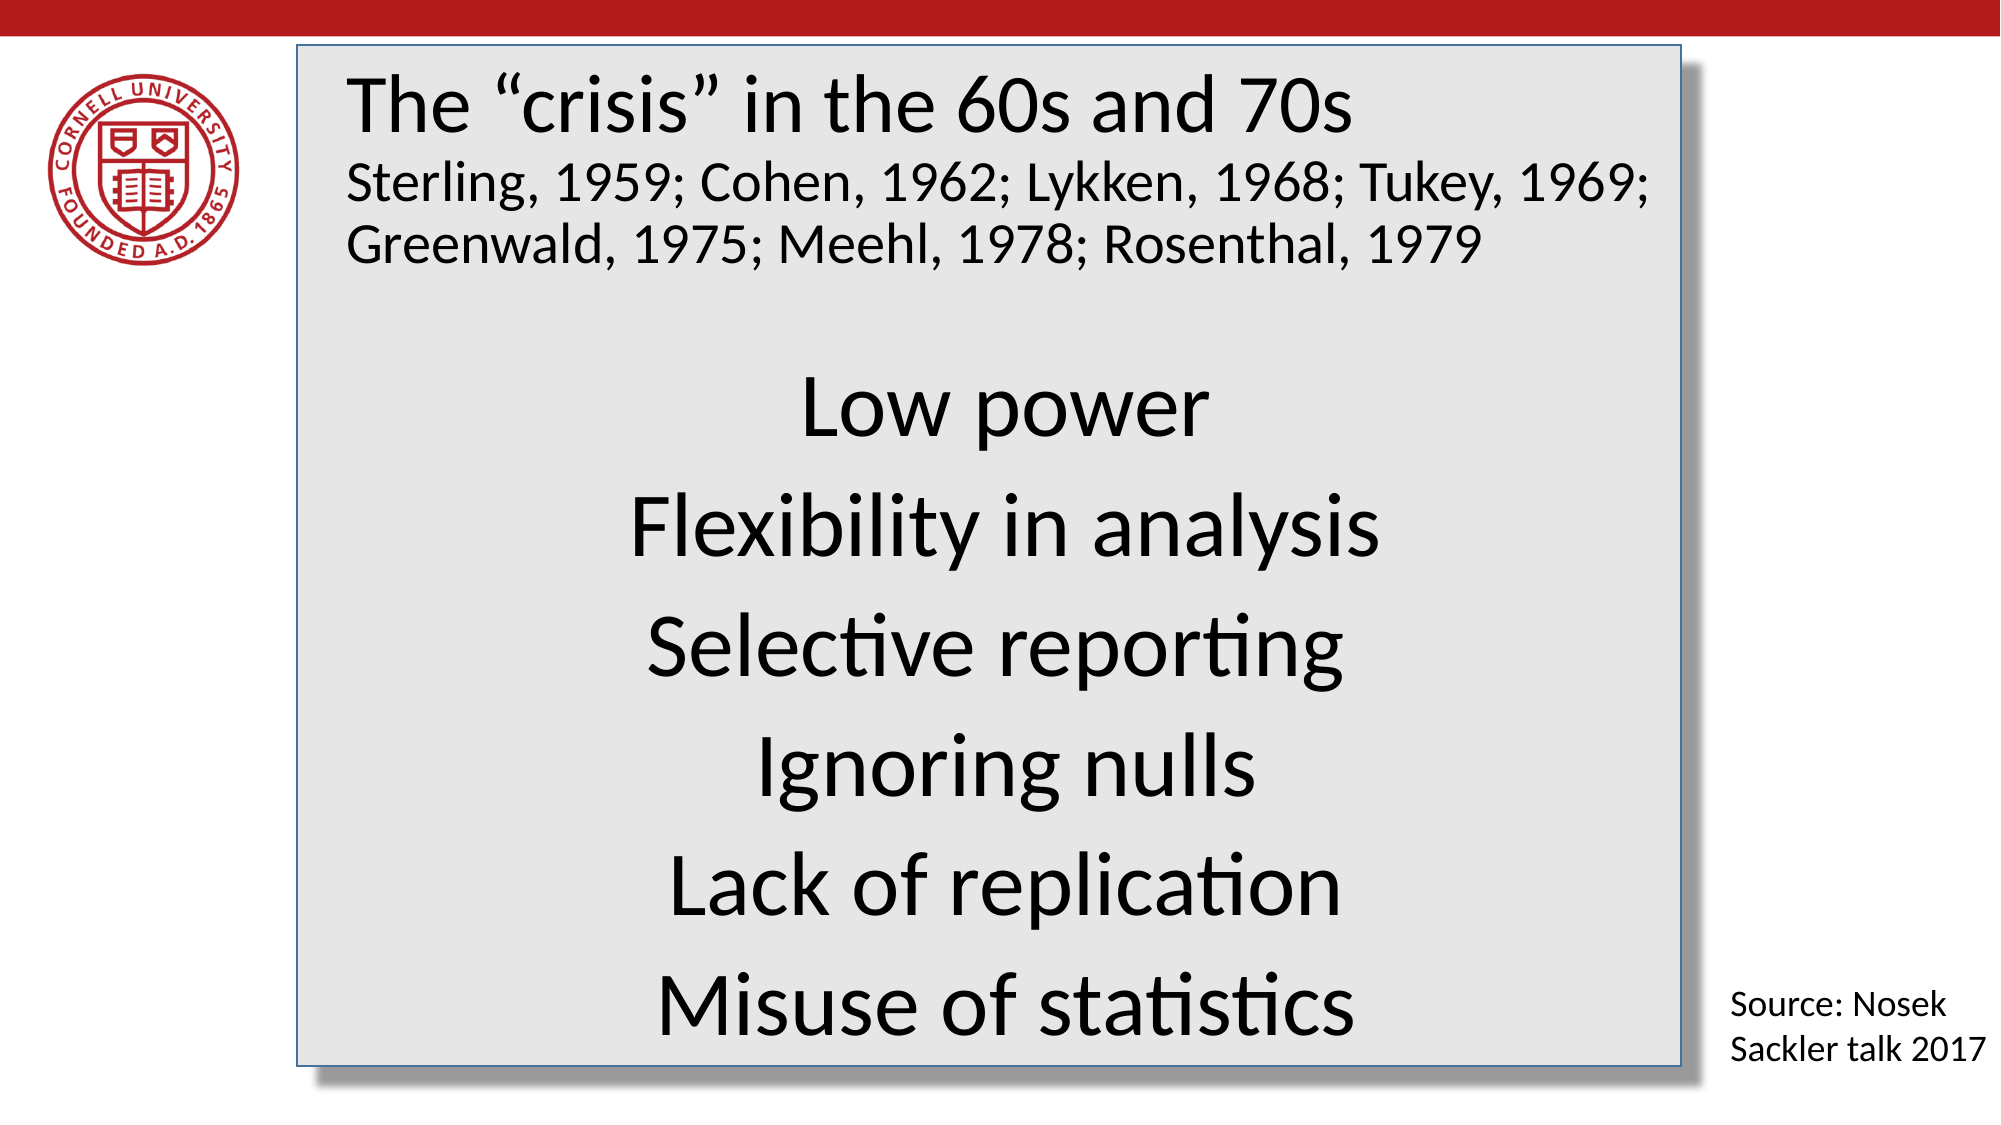

# The “crisis” in the 60s and 70s Sterling, 1959; Cohen, 1962; Lykken, 1968; Tukey, 1969; Greenwald, 1975; Meehl, 1978; Rosenthal, 1979
Low power
Flexibility in analysis
Selective reporting
Ignoring nulls
Lack of replication
Misuse of statistics
Source: Nosek Sackler talk 2017